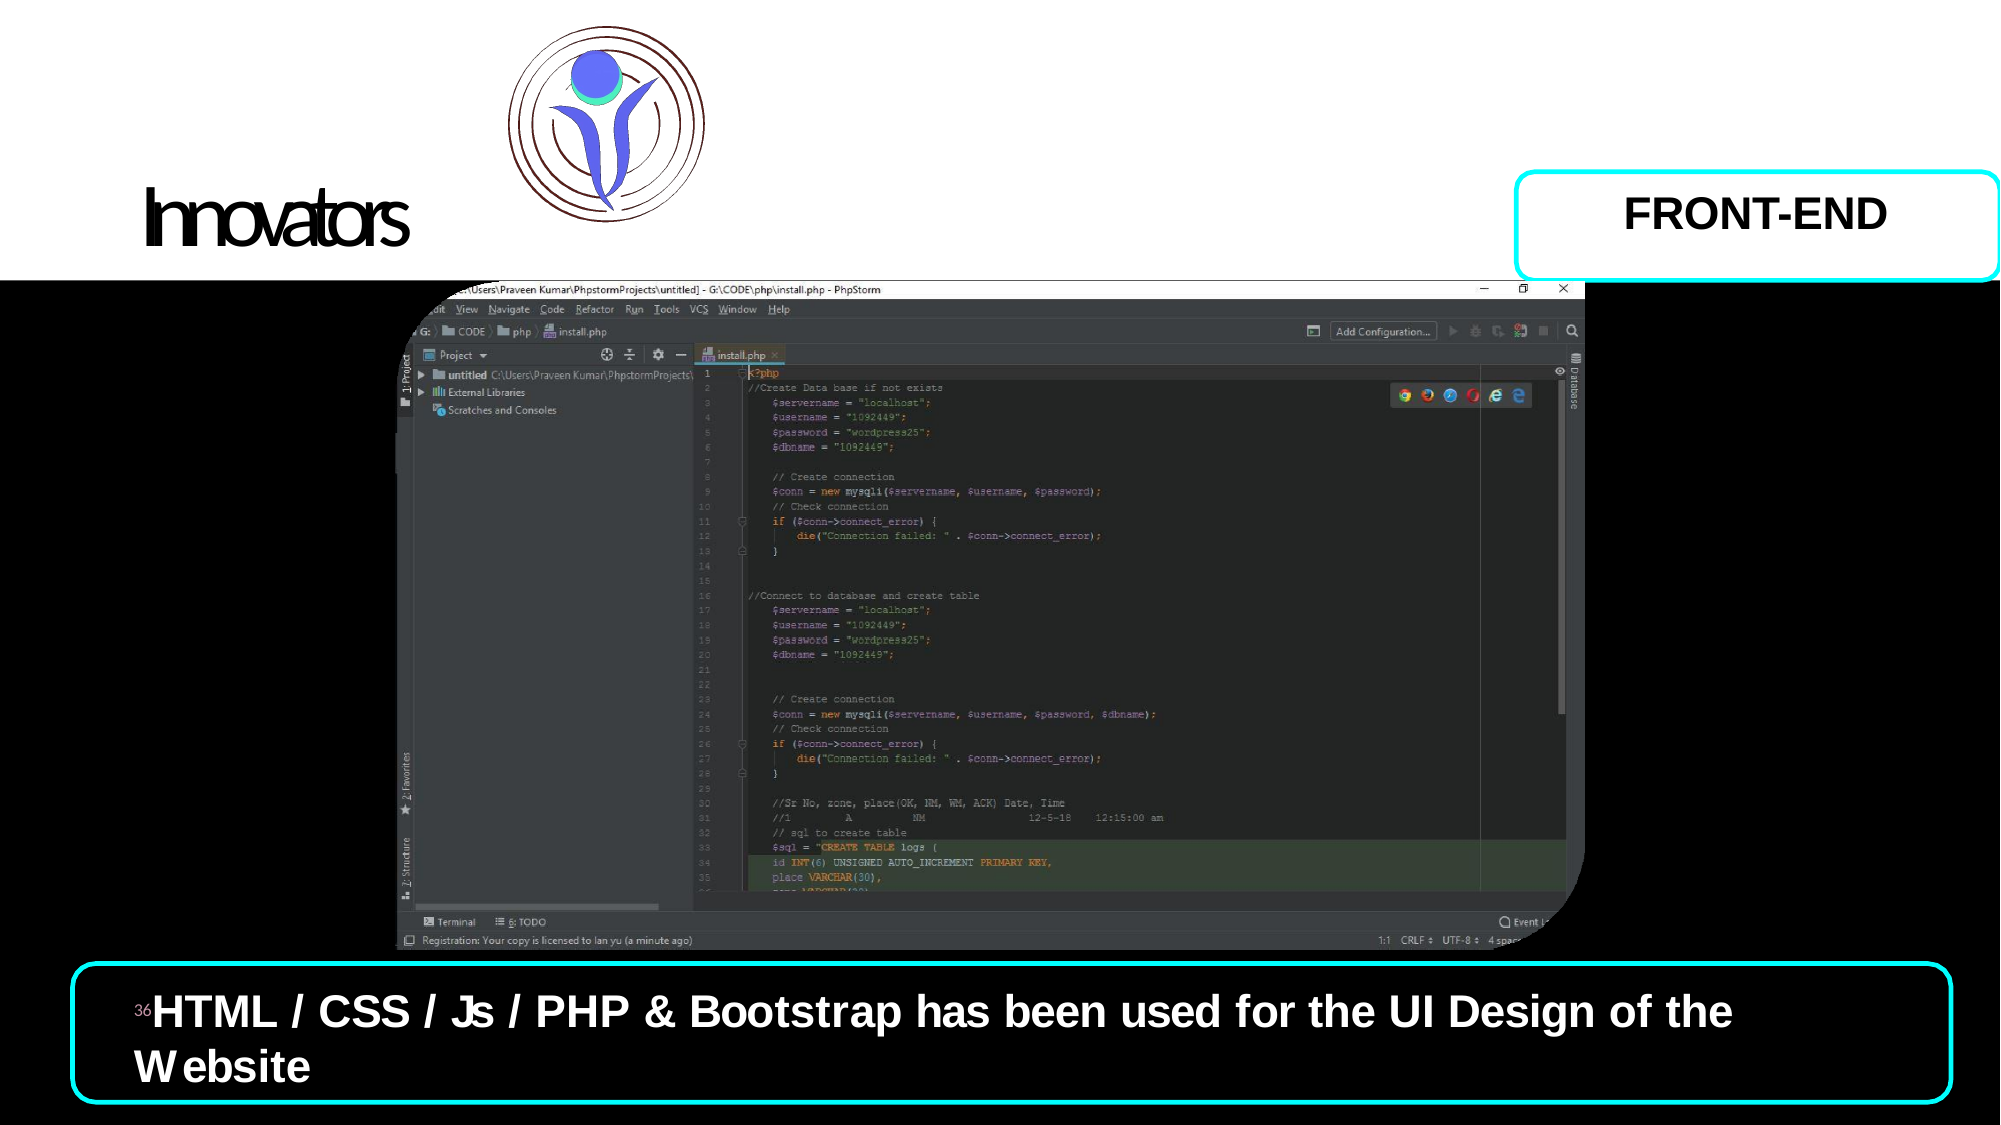

# Innovators
FRONT-END

36HTML / CSS / Js / PHP & Bootstrap has been used for the UI Design of the Website